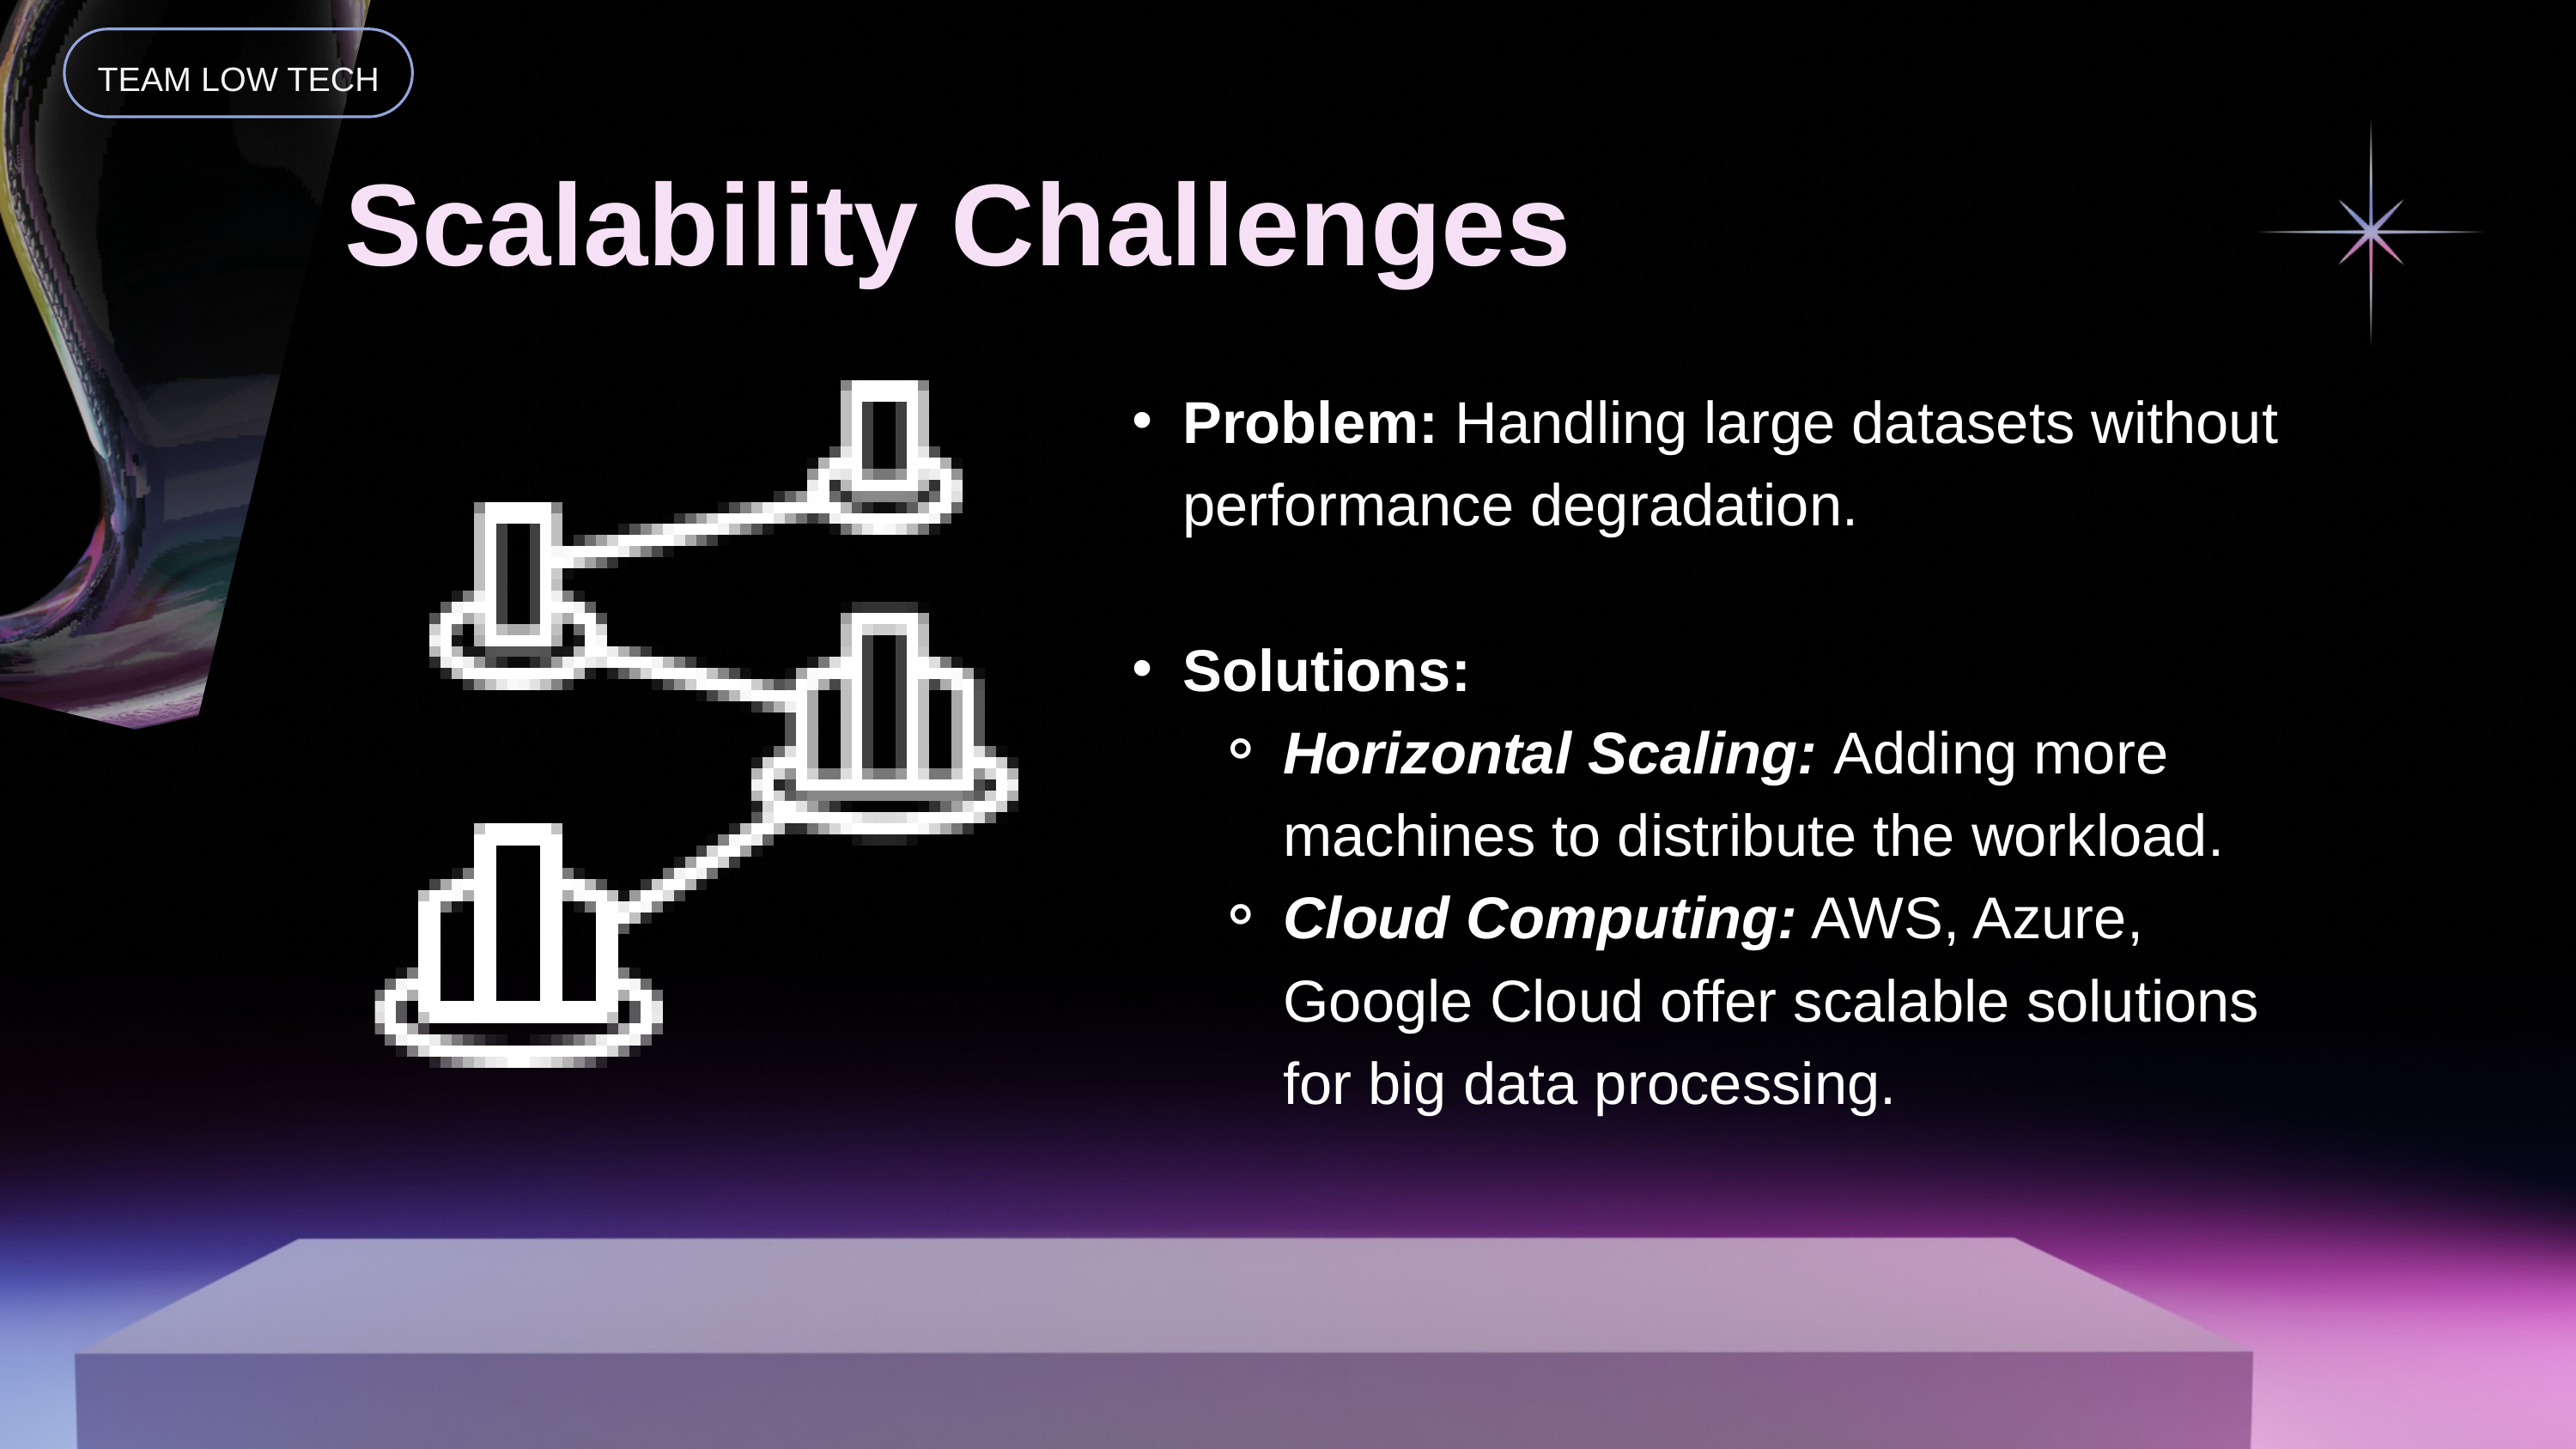

TEAM LOW TECH

Scalability Challenges
Problem: Handling large datasets without performance degradation.

Solutions:
Horizontal Scaling: Adding more machines to distribute the workload.
Cloud Computing: AWS, Azure, Google Cloud offer scalable solutions for big data processing.